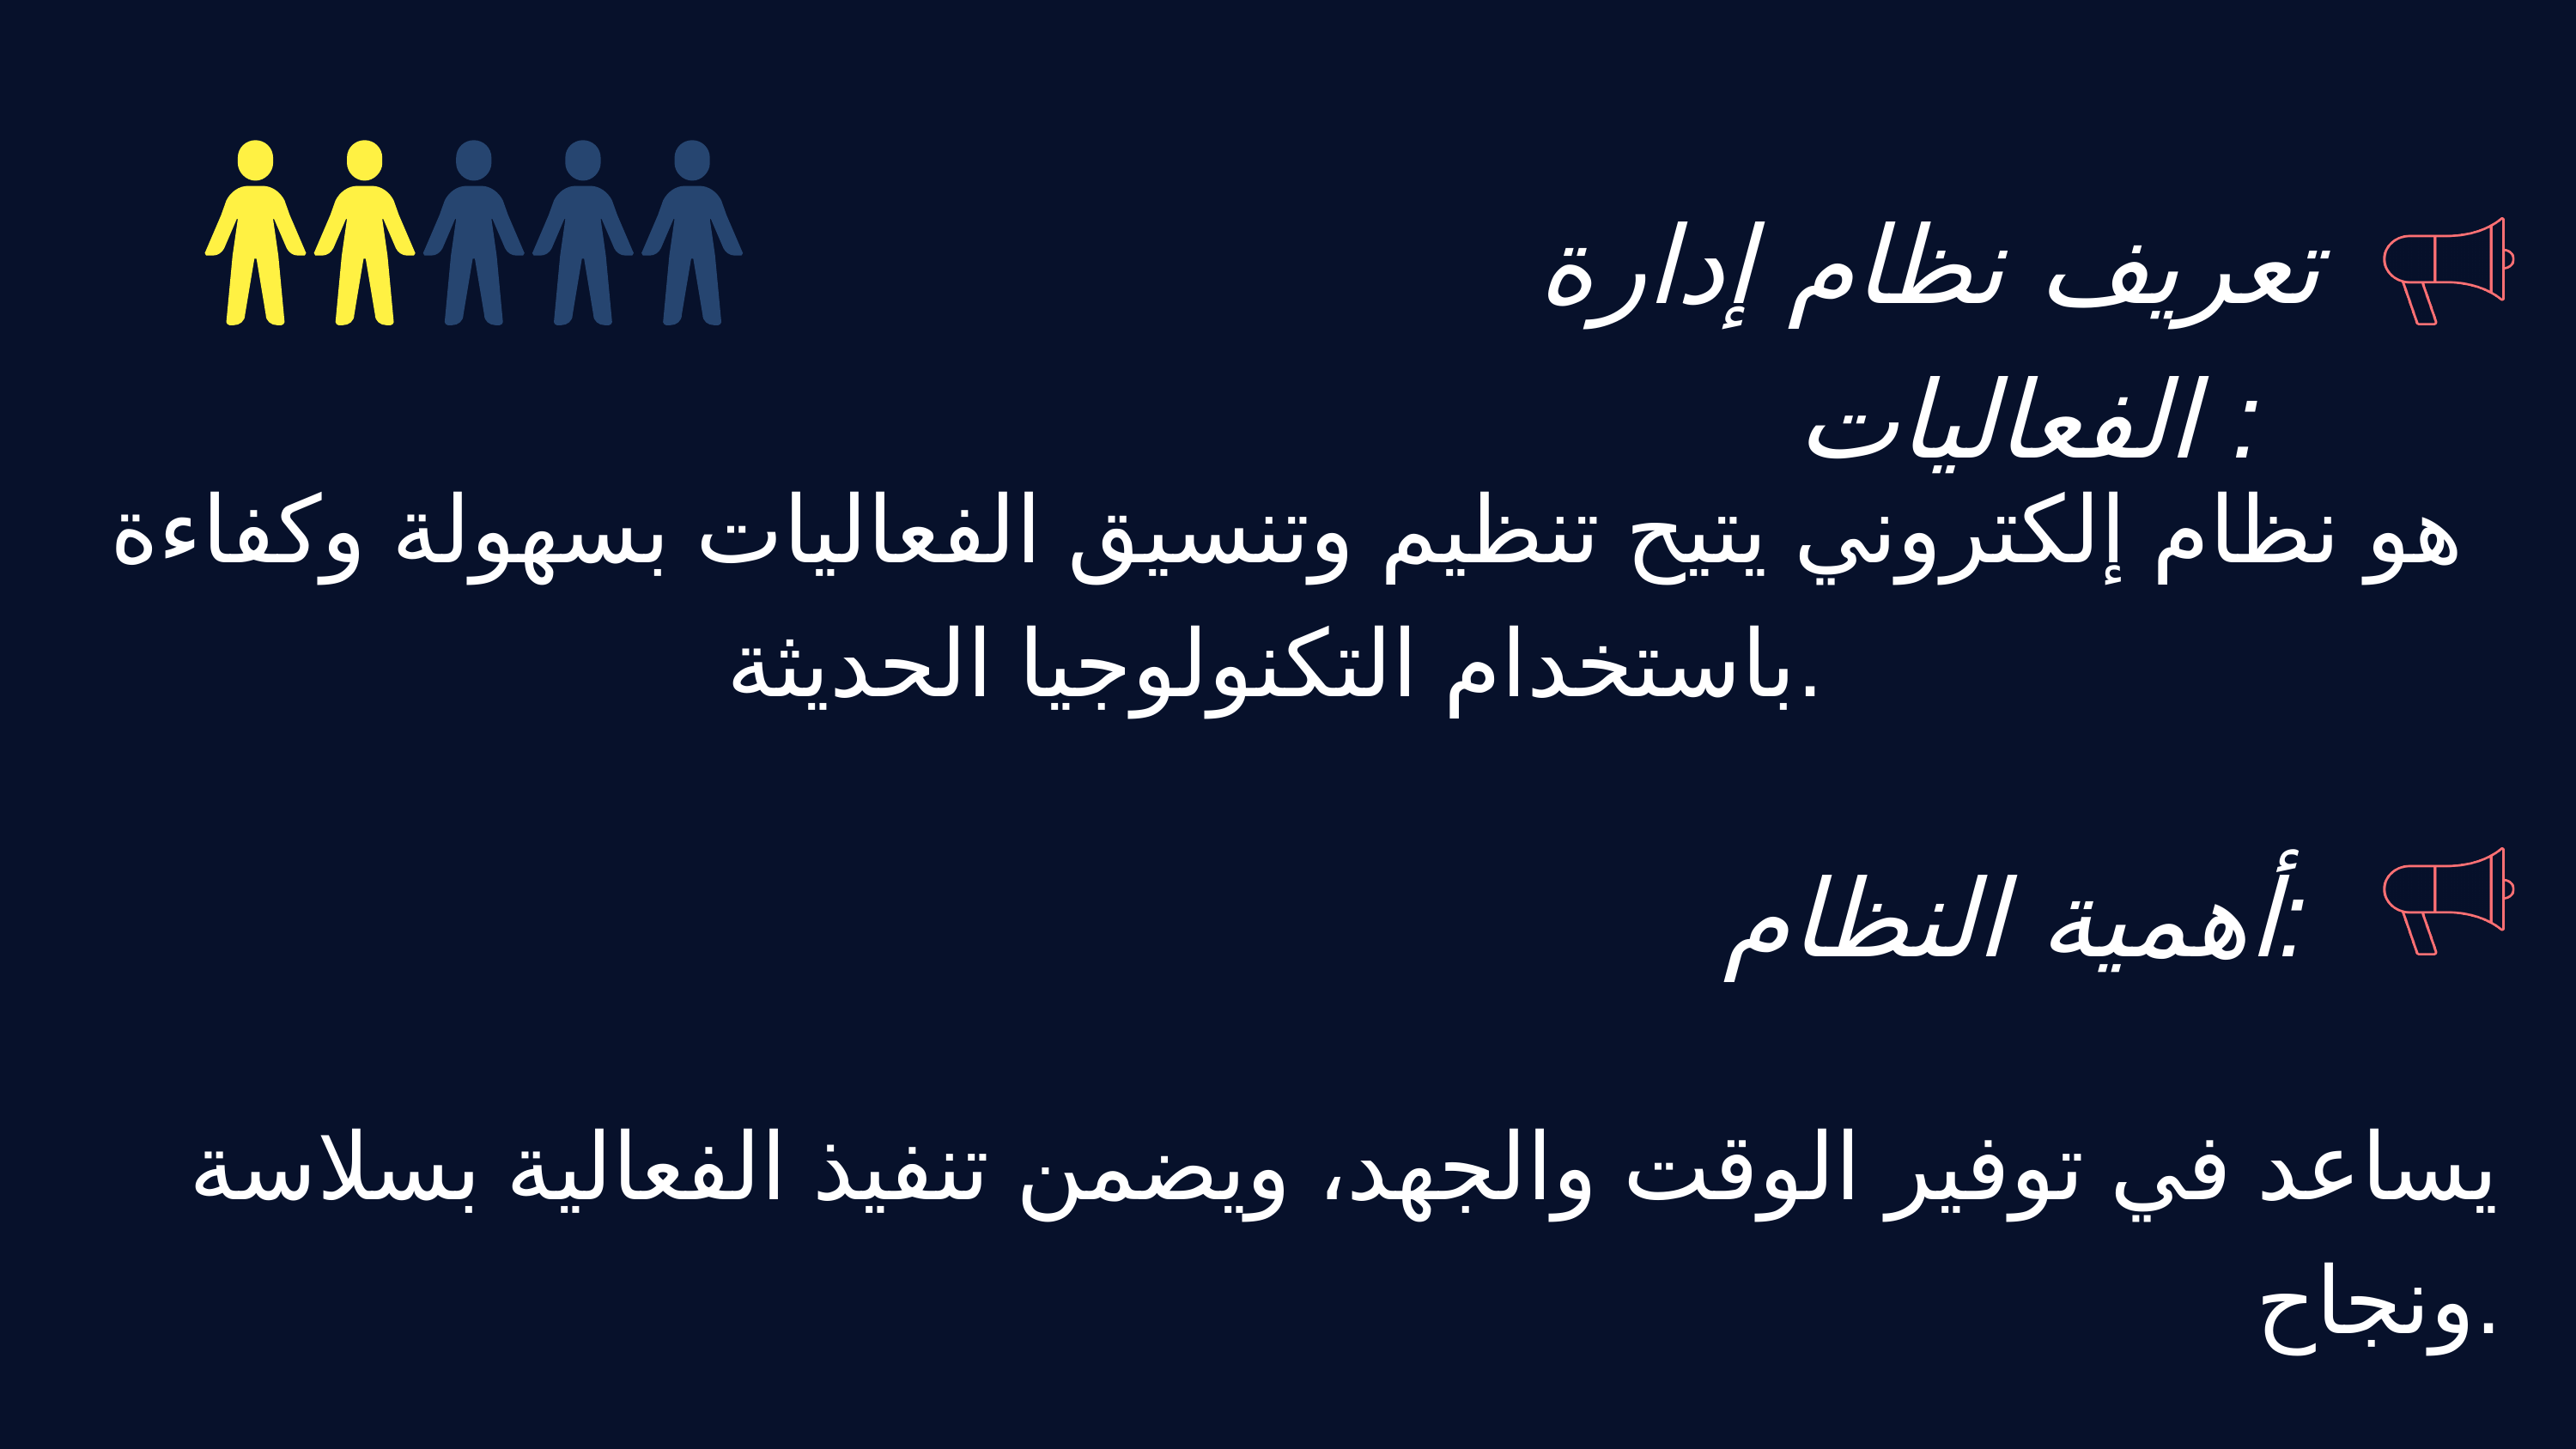

تعريف نظام إدارة الفعاليات :

هو نظام إلكتروني يتيح تنظيم وتنسيق الفعاليات بسهولة وكفاءة باستخدام التكنولوجيا الحديثة.
# أهمية النظام:

يساعد في توفير الوقت والجهد، ويضمن تنفيذ الفعالية بسلاسة ونجاح.